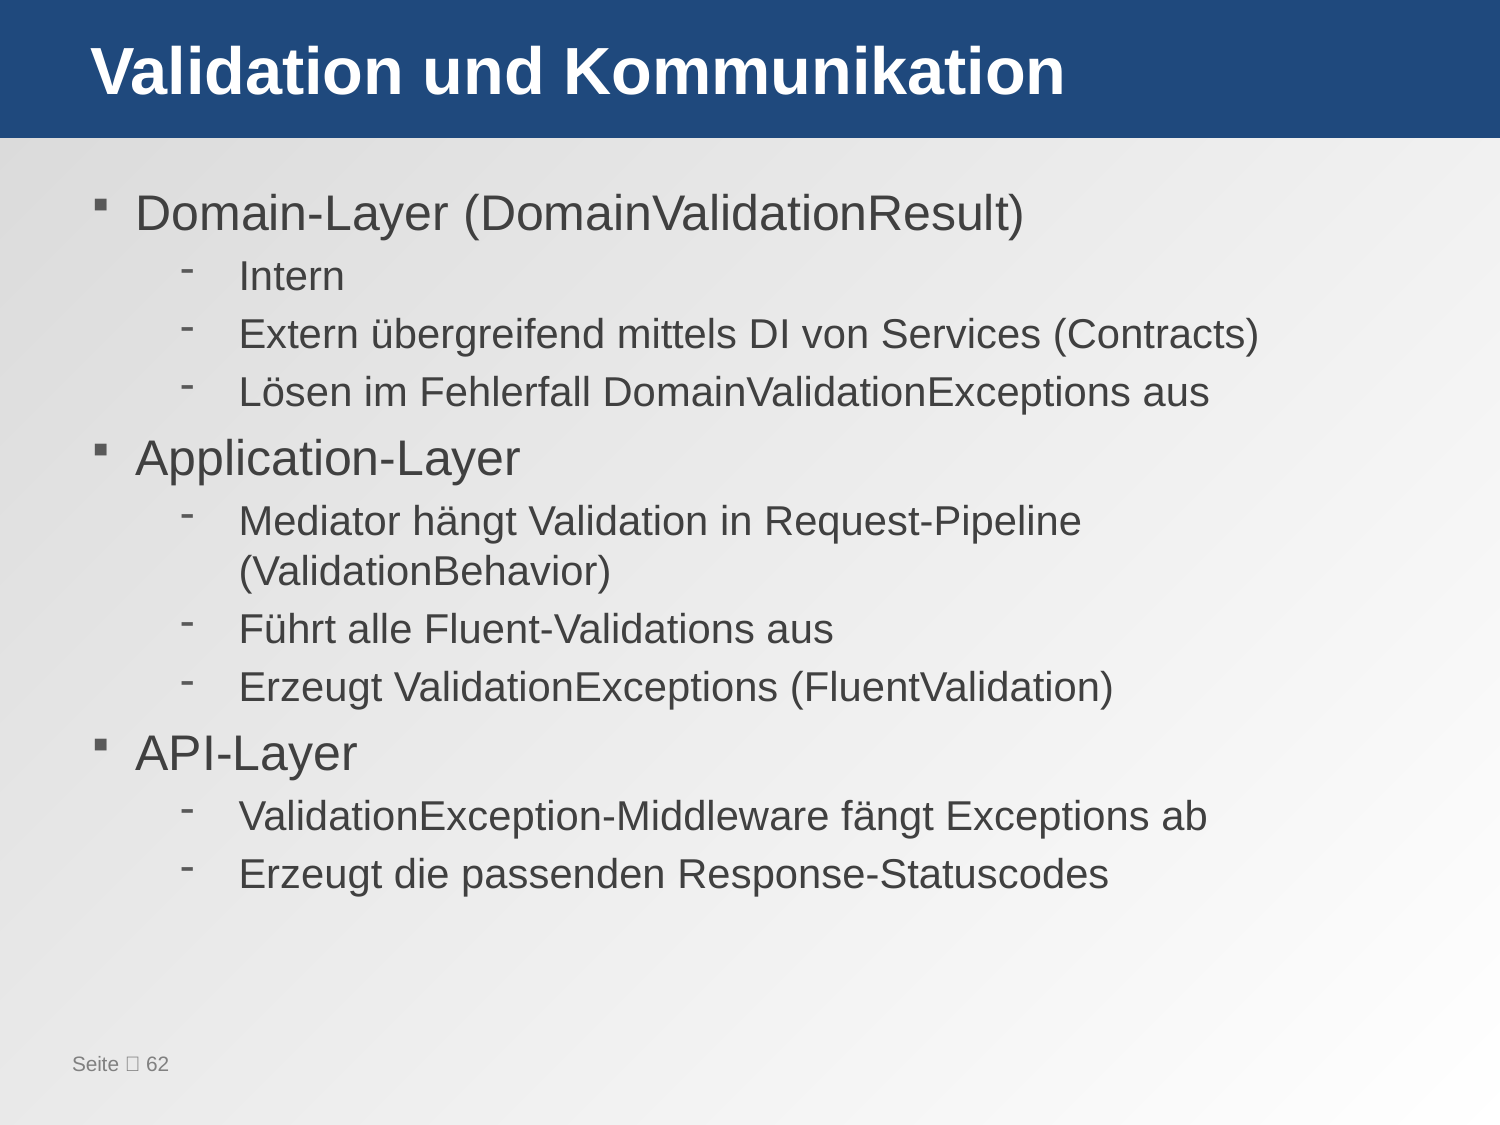

# Validation und Kommunikation
Domain-Layer (DomainValidationResult)
Intern
Extern übergreifend mittels DI von Services (Contracts)
Lösen im Fehlerfall DomainValidationExceptions aus
Application-Layer
Mediator hängt Validation in Request-Pipeline (ValidationBehavior)
Führt alle Fluent-Validations aus
Erzeugt ValidationExceptions (FluentValidation)
API-Layer
ValidationException-Middleware fängt Exceptions ab
Erzeugt die passenden Response-Statuscodes